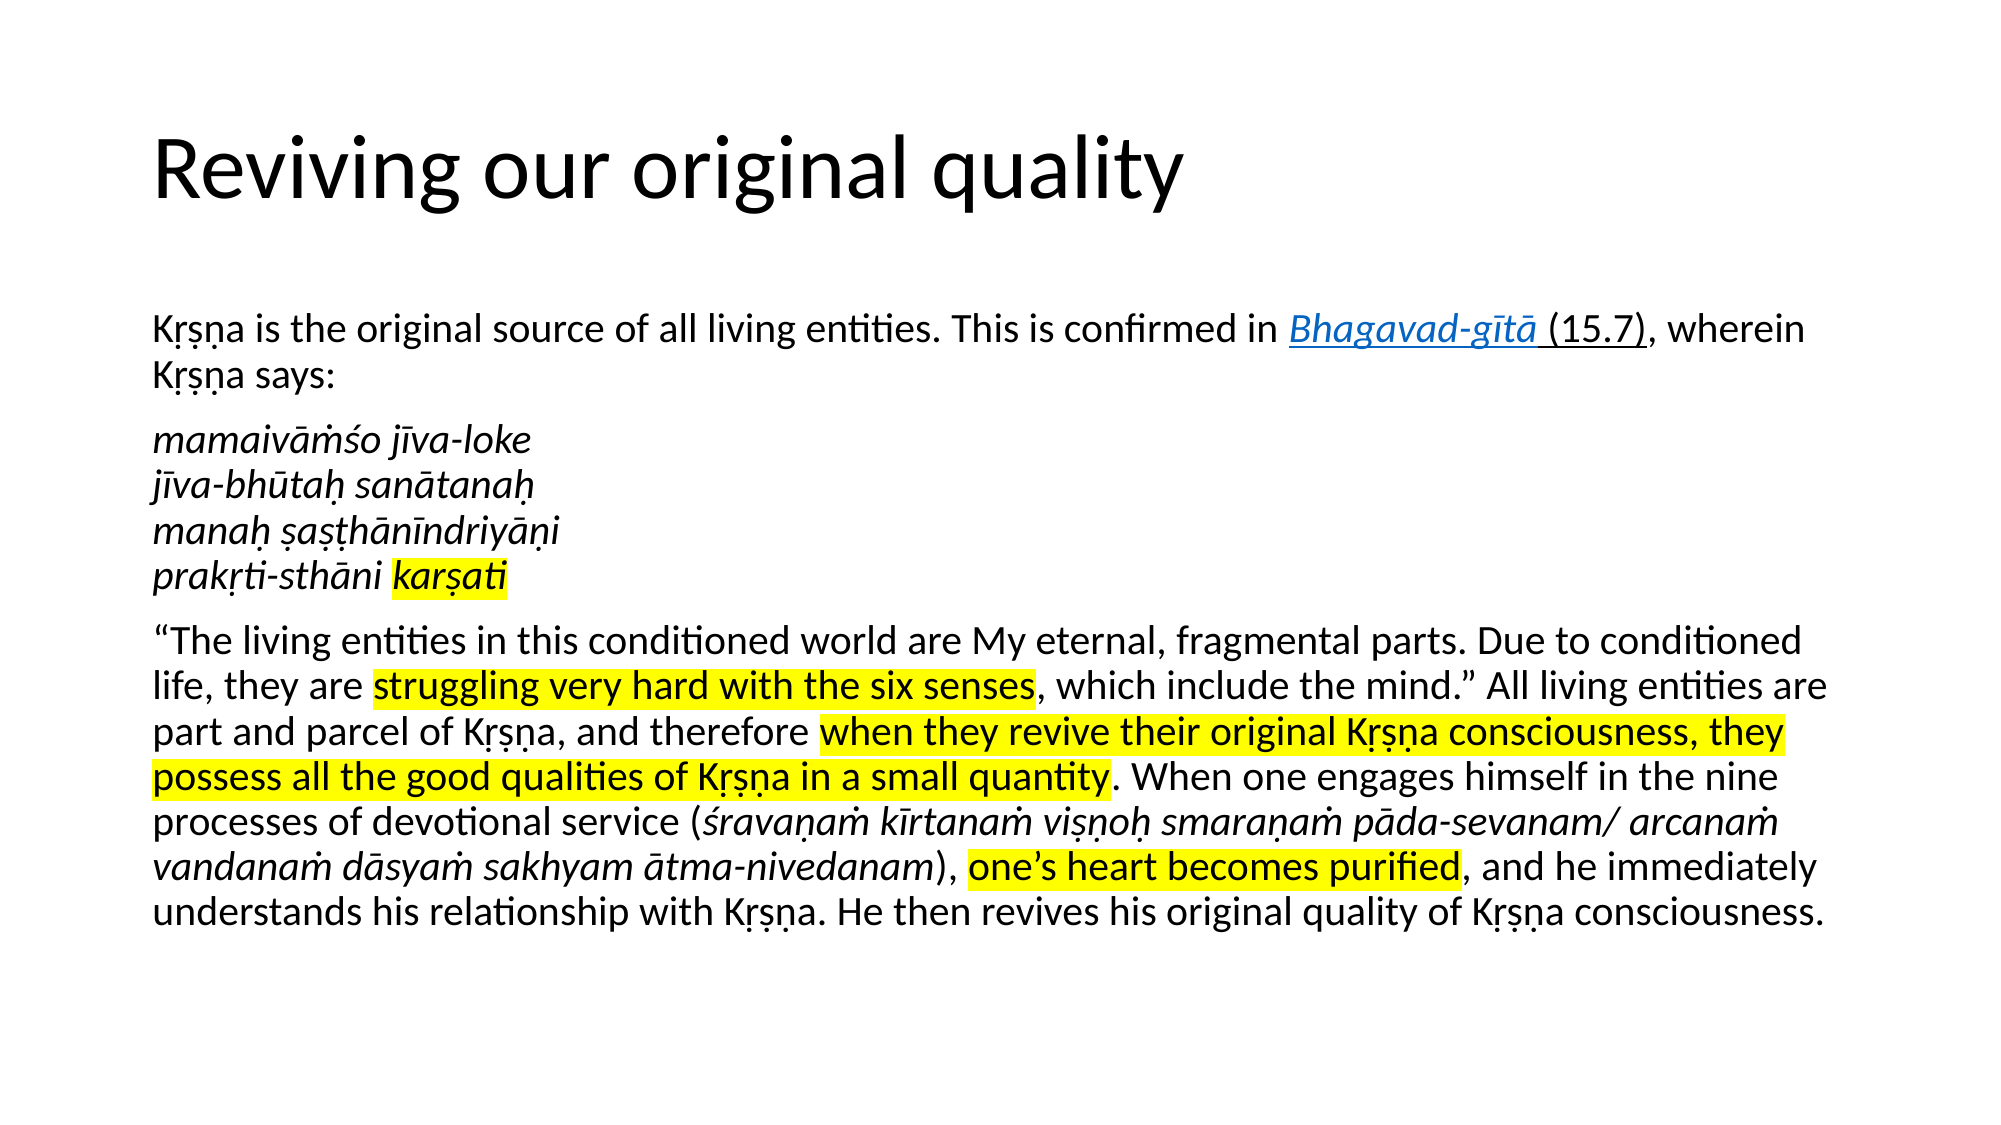

# Reviving our original quality
Kṛṣṇa is the original source of all living entities. This is confirmed in Bhagavad-gītā (15.7), wherein Kṛṣṇa says:
mamaivāṁśo jīva-loke
jīva-bhūtaḥ sanātanaḥ
manaḥ ṣaṣṭhānīndriyāṇi
prakṛti-sthāni karṣati
“The living entities in this conditioned world are My eternal, fragmental parts. Due to conditioned life, they are struggling very hard with the six senses, which include the mind.” All living entities are part and parcel of Kṛṣṇa, and therefore when they revive their original Kṛṣṇa consciousness, they possess all the good qualities of Kṛṣṇa in a small quantity. When one engages himself in the nine processes of devotional service (śravaṇaṁ kīrtanaṁ viṣṇoḥ smaraṇaṁ pāda-sevanam/ arcanaṁ vandanaṁ dāsyaṁ sakhyam ātma-nivedanam), one’s heart becomes purified, and he immediately understands his relationship with Kṛṣṇa. He then revives his original quality of Kṛṣṇa consciousness.